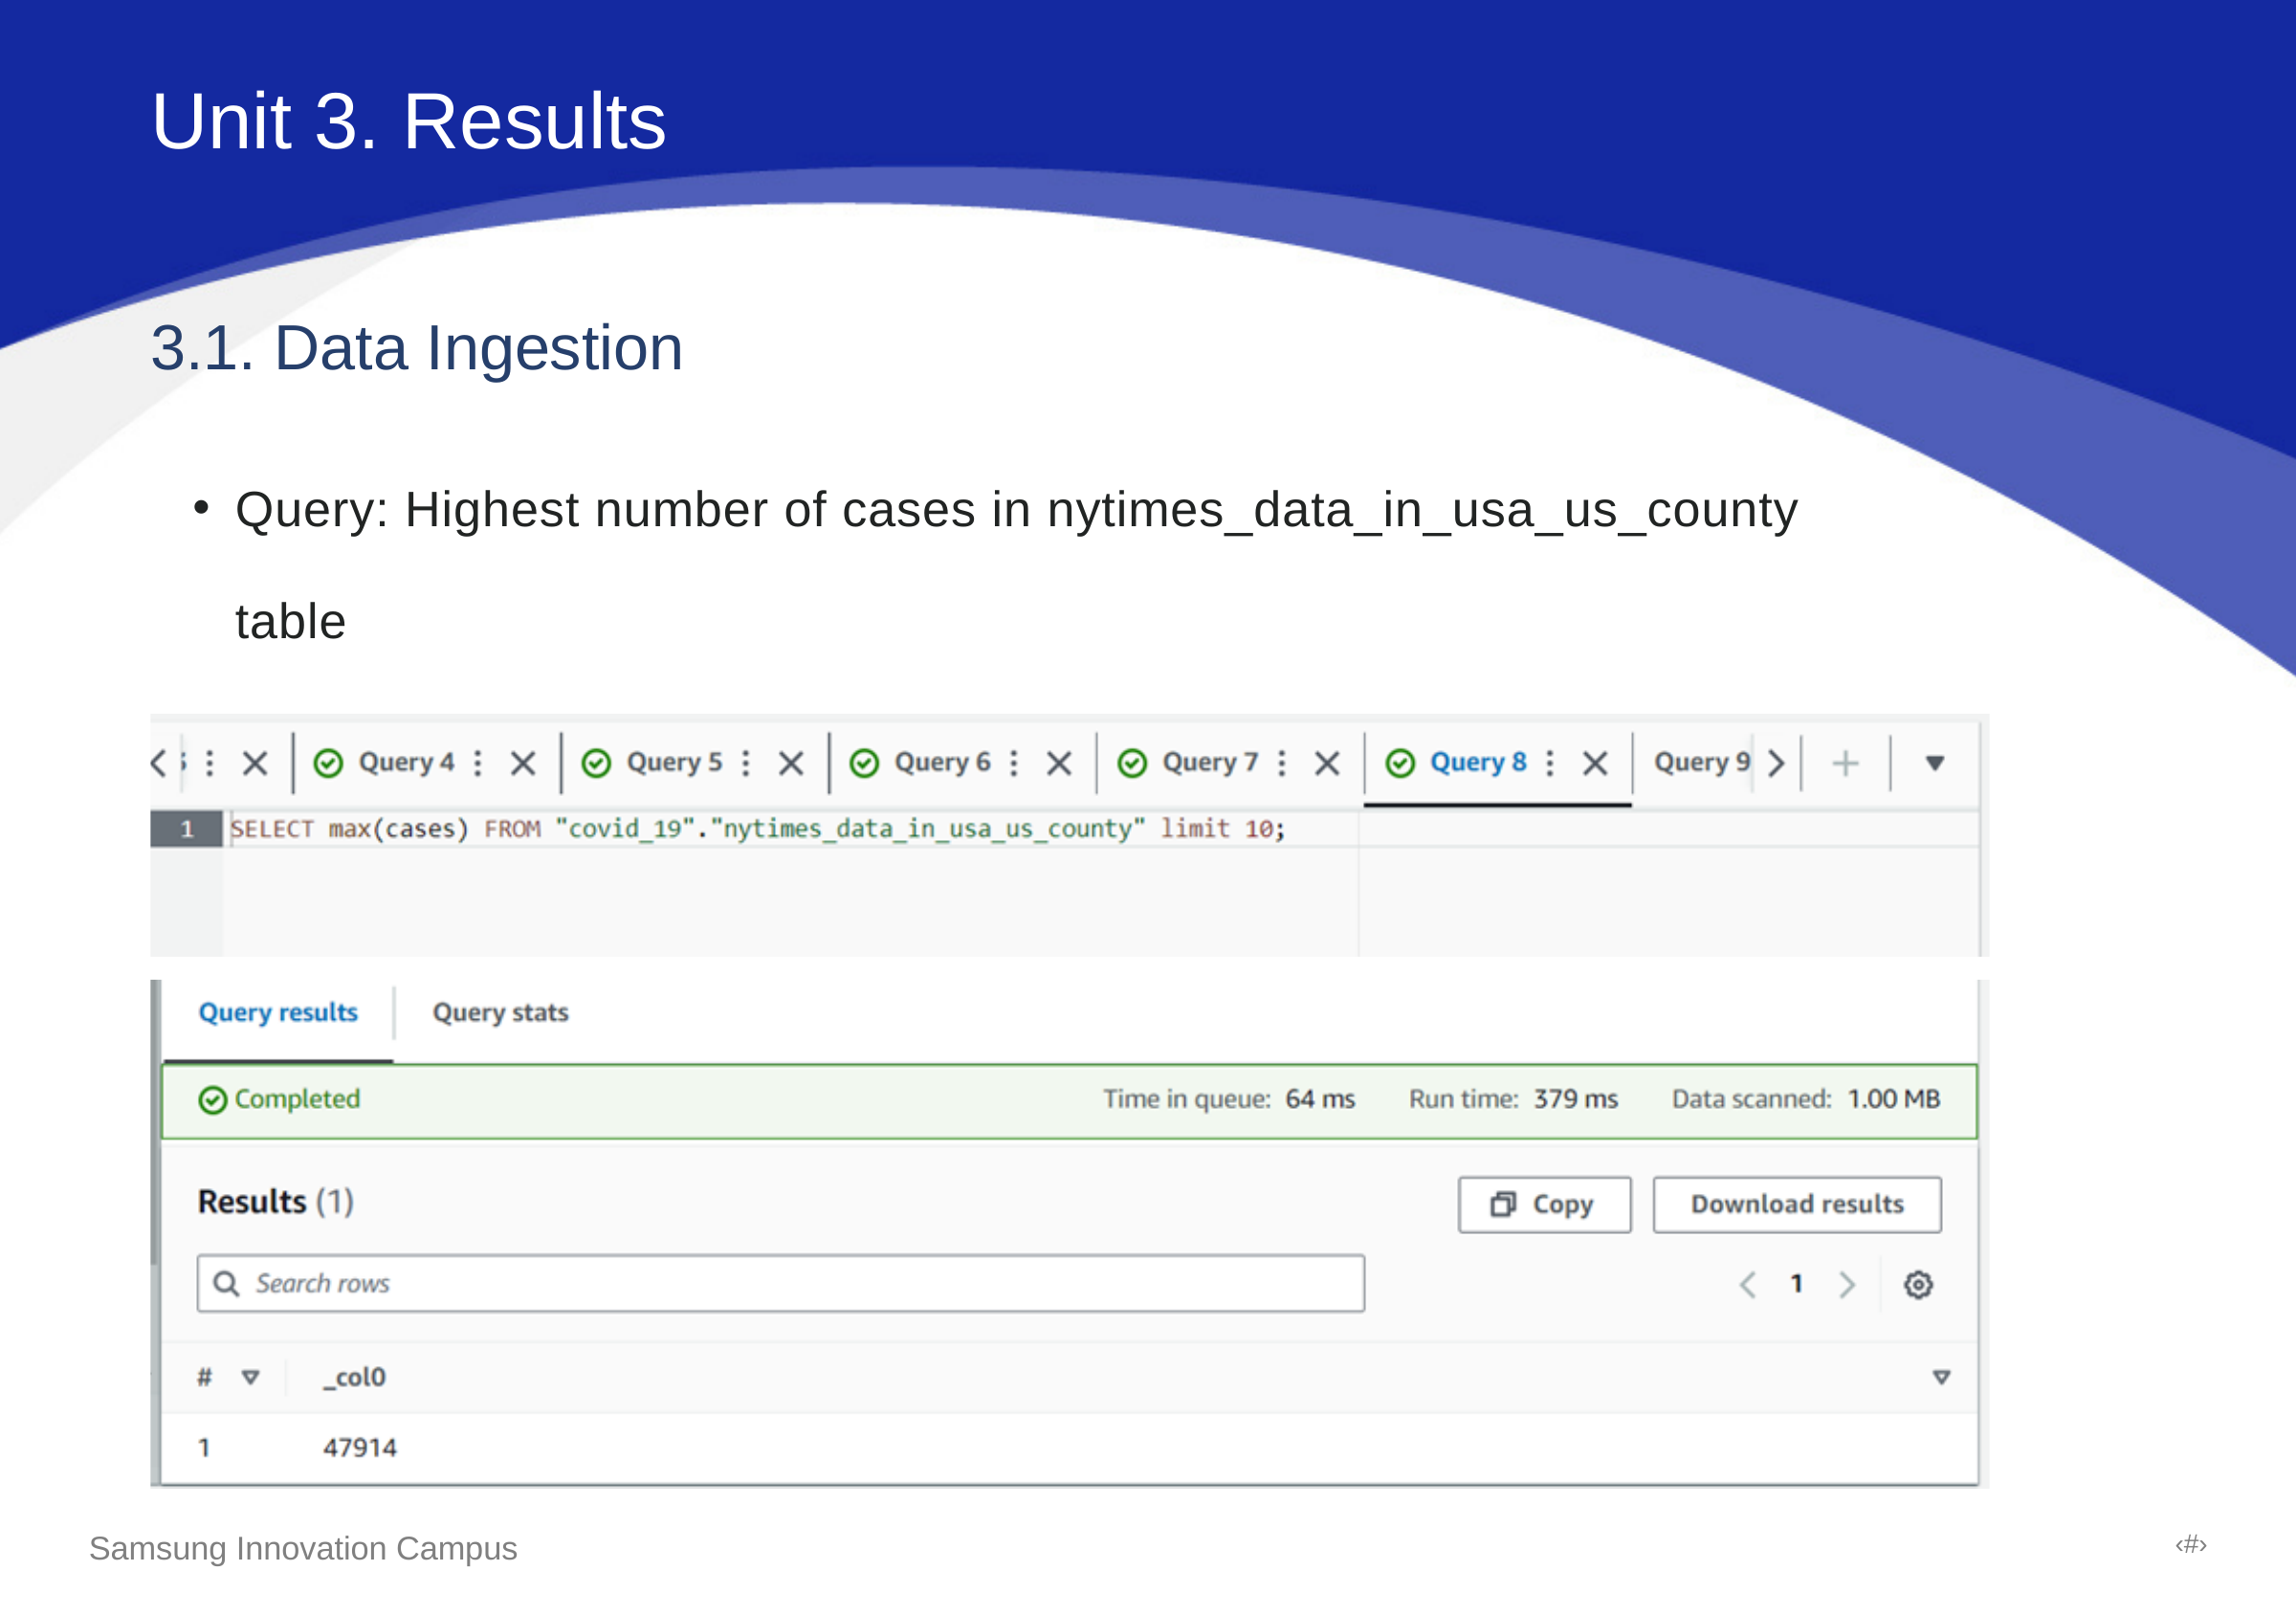

Unit 3. Results
3.1. Data Ingestion
Query: Highest number of cases in nytimes_data_in_usa_us_county table

‹#›
Samsung Innovation Campus